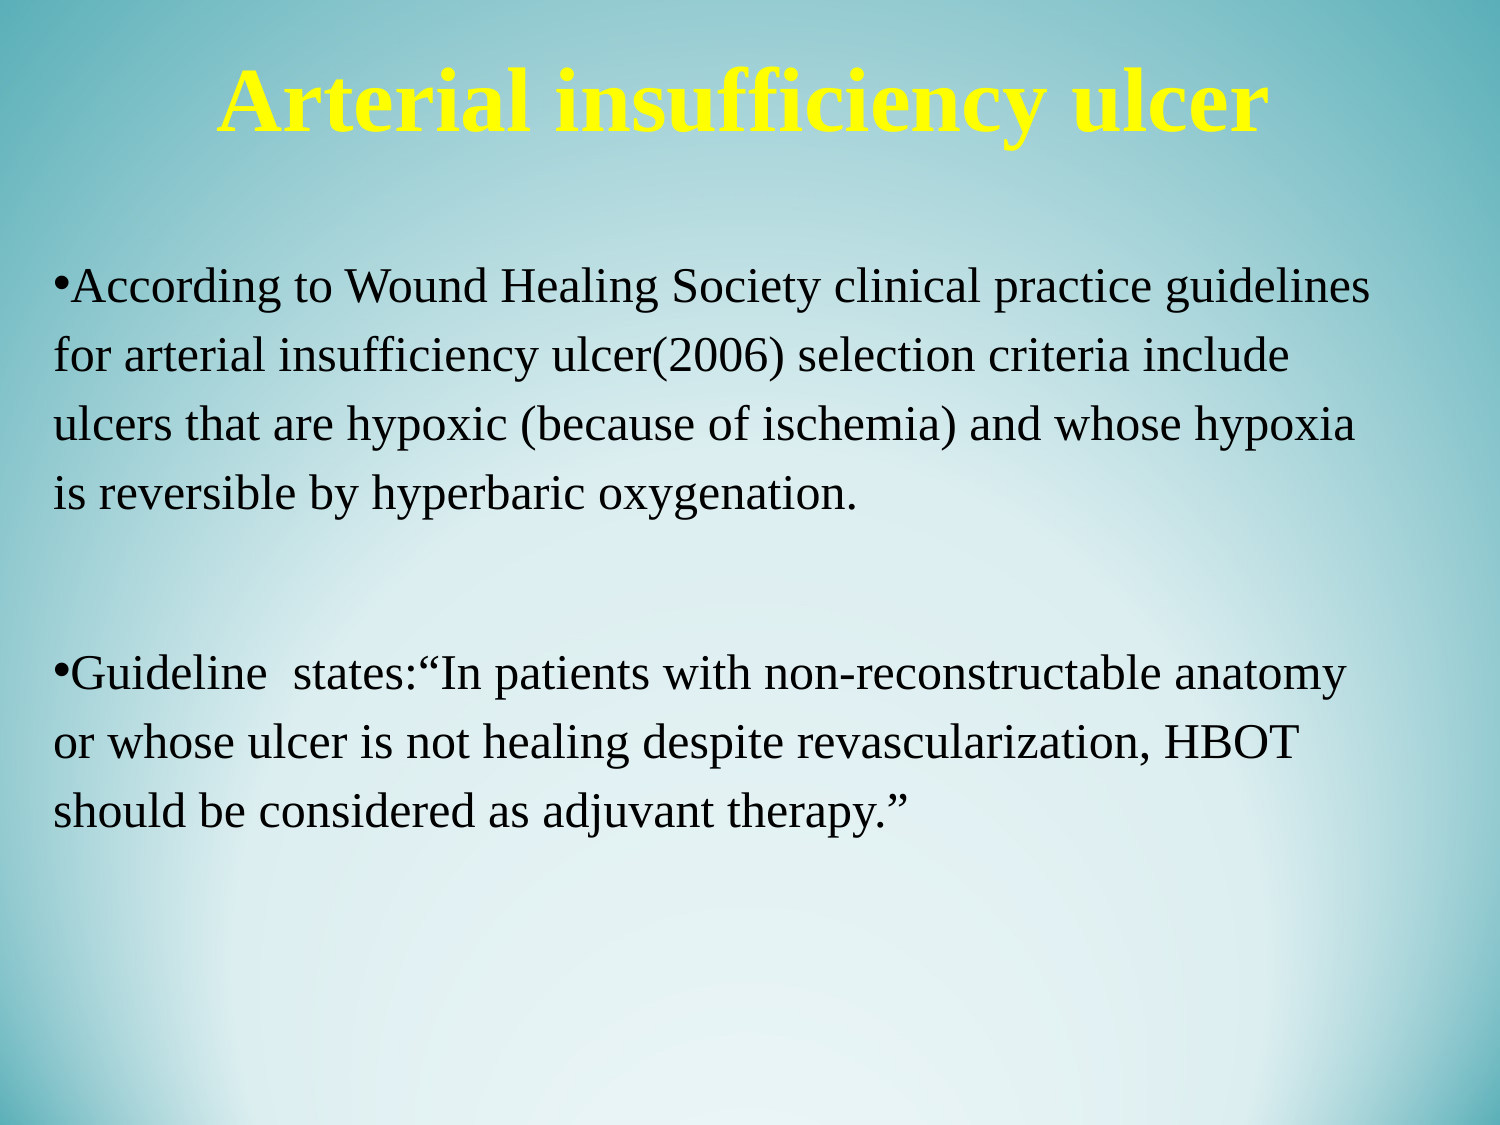

Arterial insufficiency ulcer
According to Wound Healing Society clinical practice guidelines for arterial insufficiency ulcer(2006) selection criteria include ulcers that are hypoxic (because of ischemia) and whose hypoxia is reversible by hyperbaric oxygenation.

Guideline  states:“In patients with non-reconstructable anatomy or whose ulcer is not healing despite revascularization, HBOT should be considered as adjuvant therapy.”